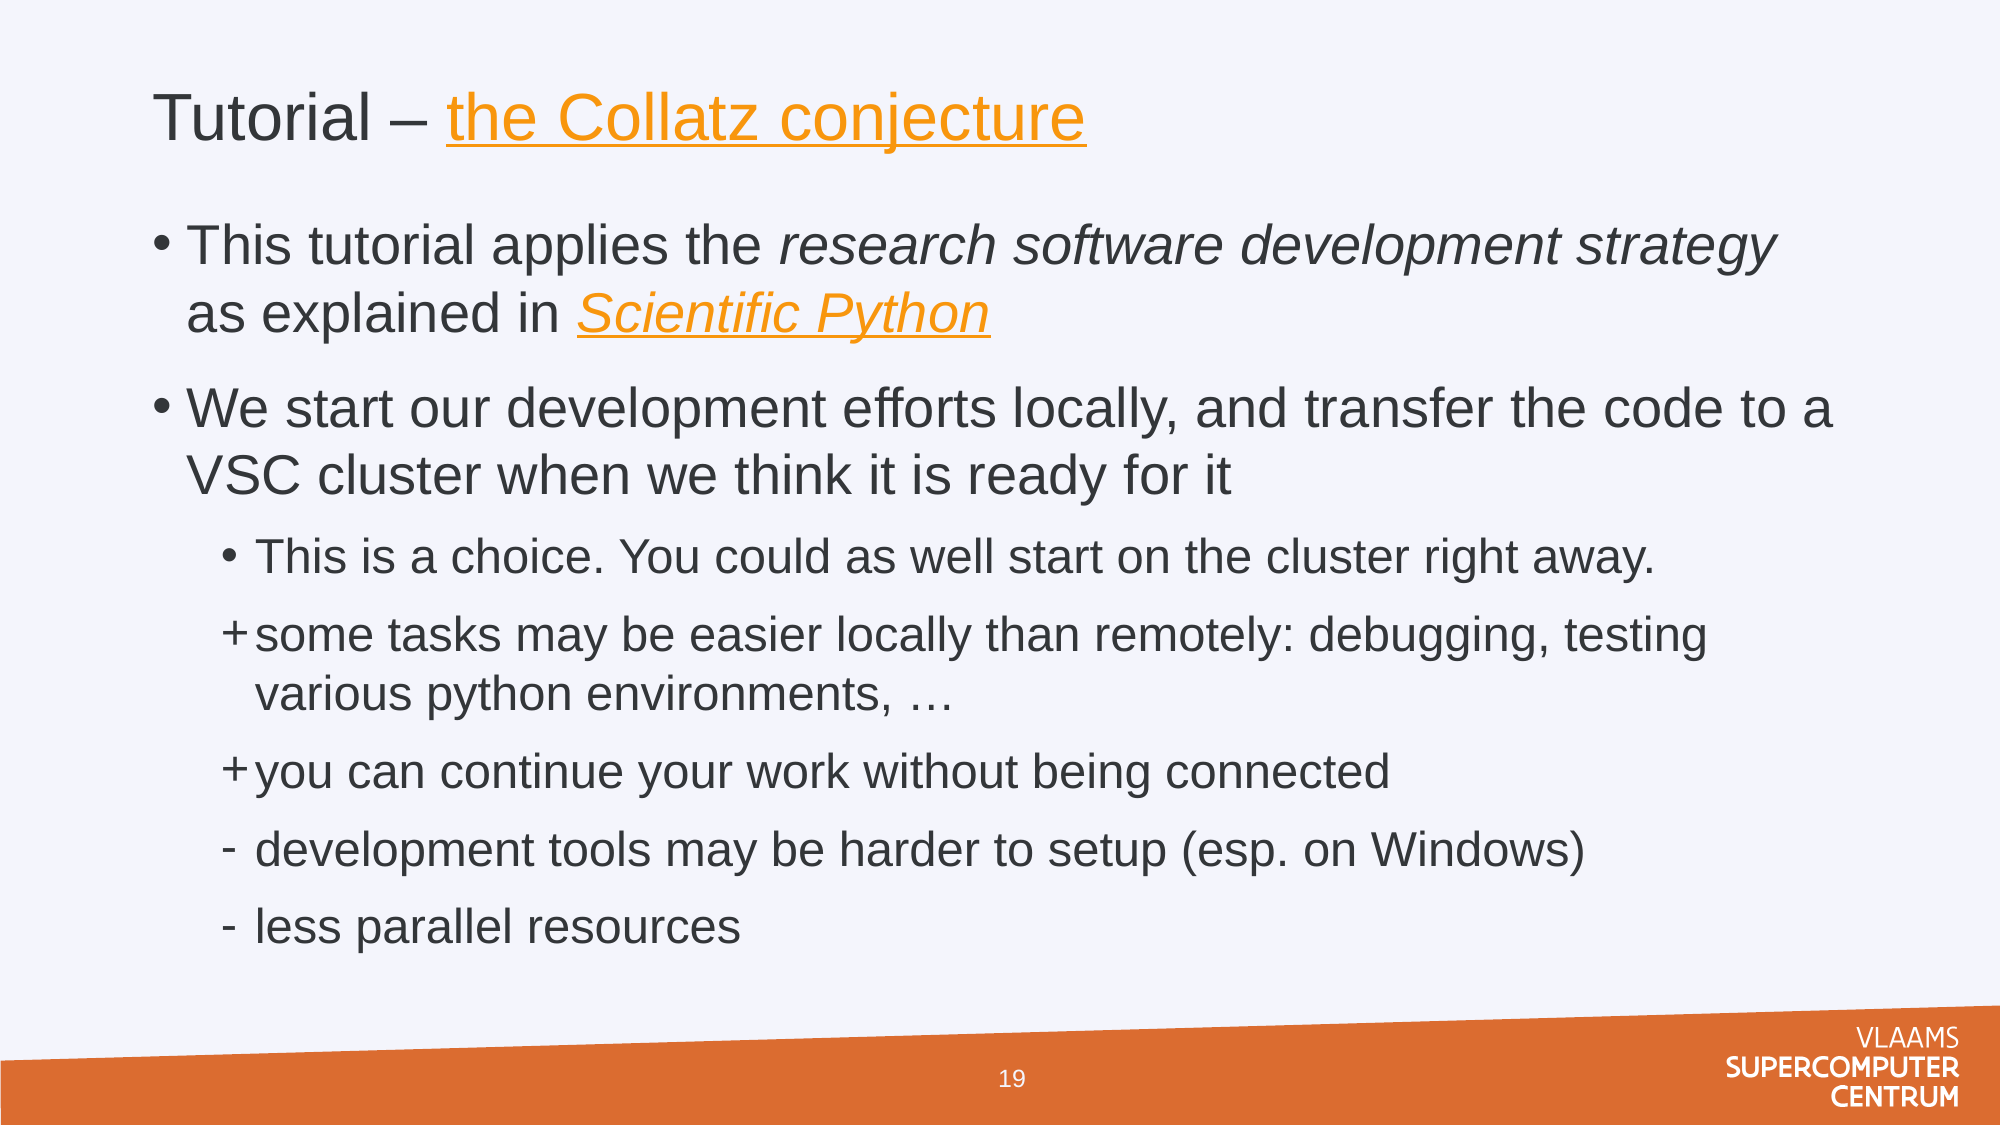

# Tutorial – the Collatz conjecture
This tutorial applies the research software development strategy as explained in Scientific Python
We start our development efforts locally, and transfer the code to a VSC cluster when we think it is ready for it
This is a choice. You could as well start on the cluster right away.
some tasks may be easier locally than remotely: debugging, testing various python environments, …
you can continue your work without being connected
development tools may be harder to setup (esp. on Windows)
less parallel resources

19